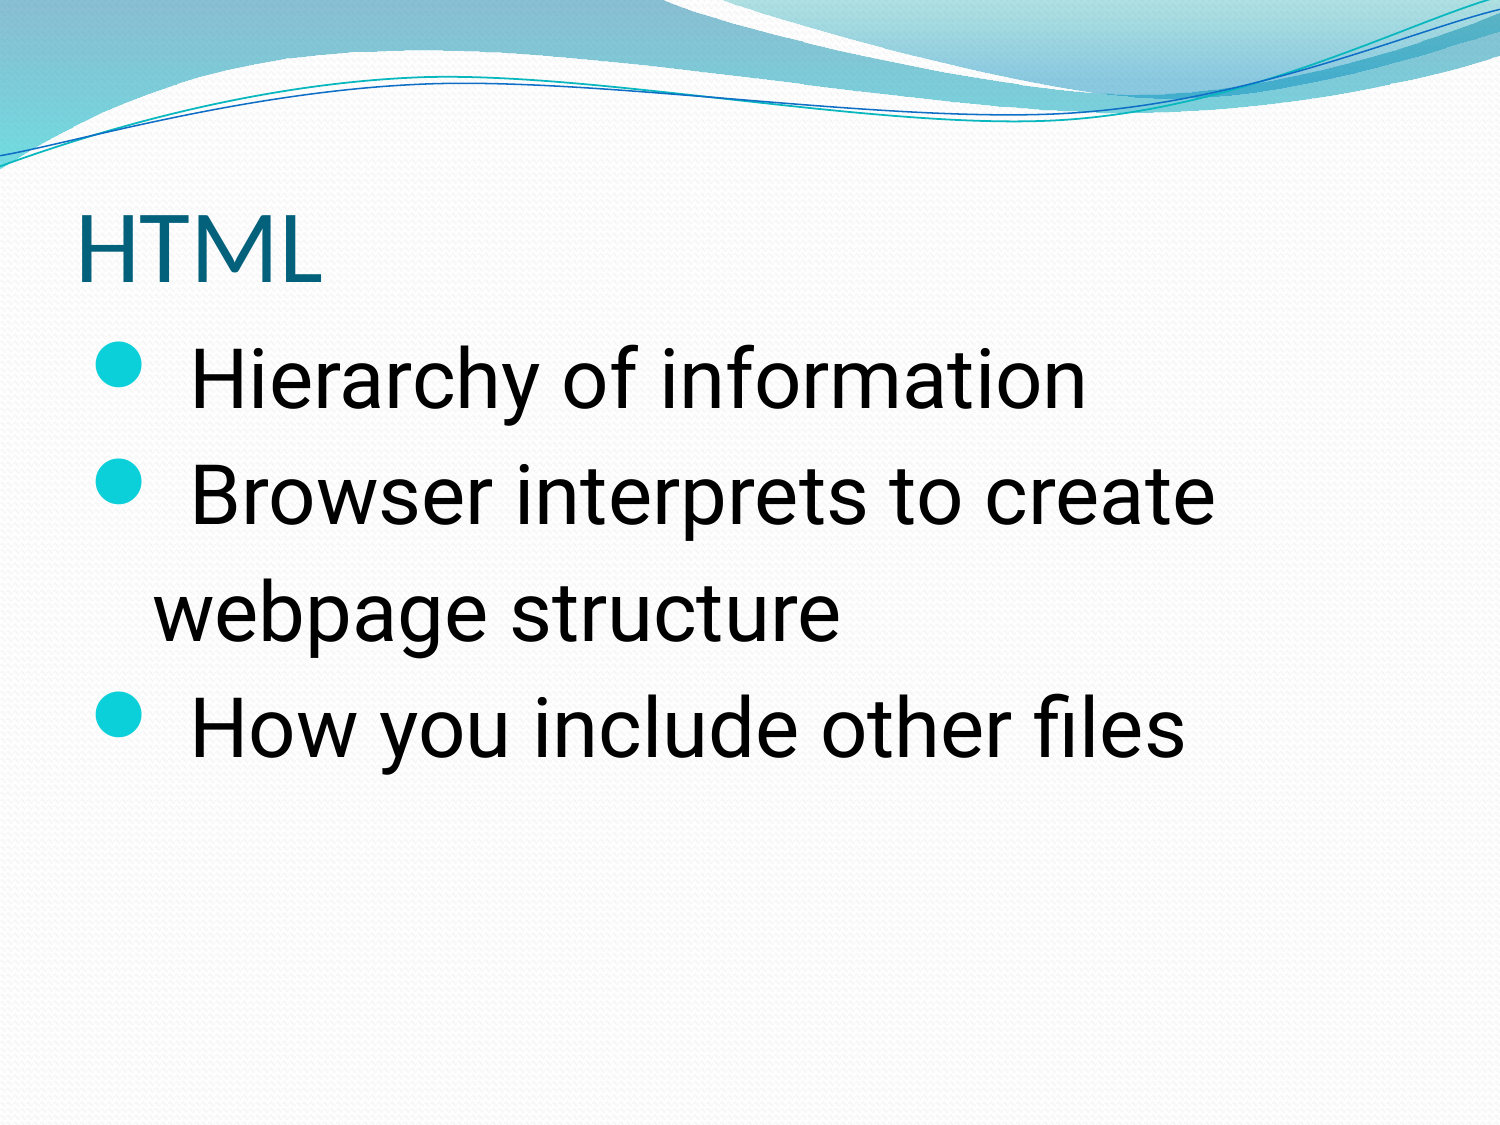

# HTML
 Hierarchy of information
 Browser interprets to create
   webpage structure
 How you include other files